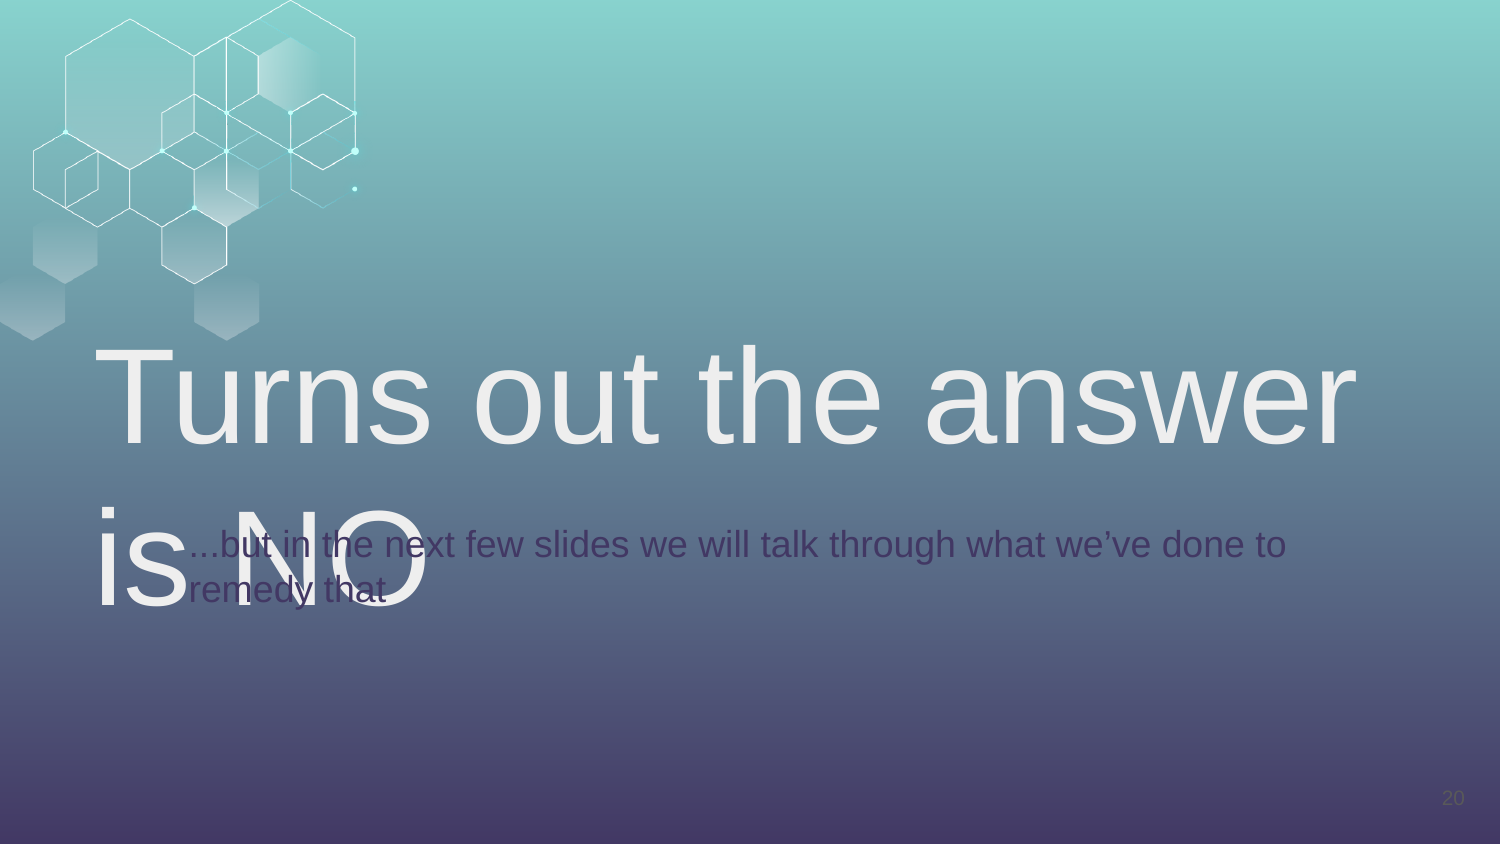

#
Turns out the answer is NO
...but in the next few slides we will talk through what we’ve done to remedy that
20